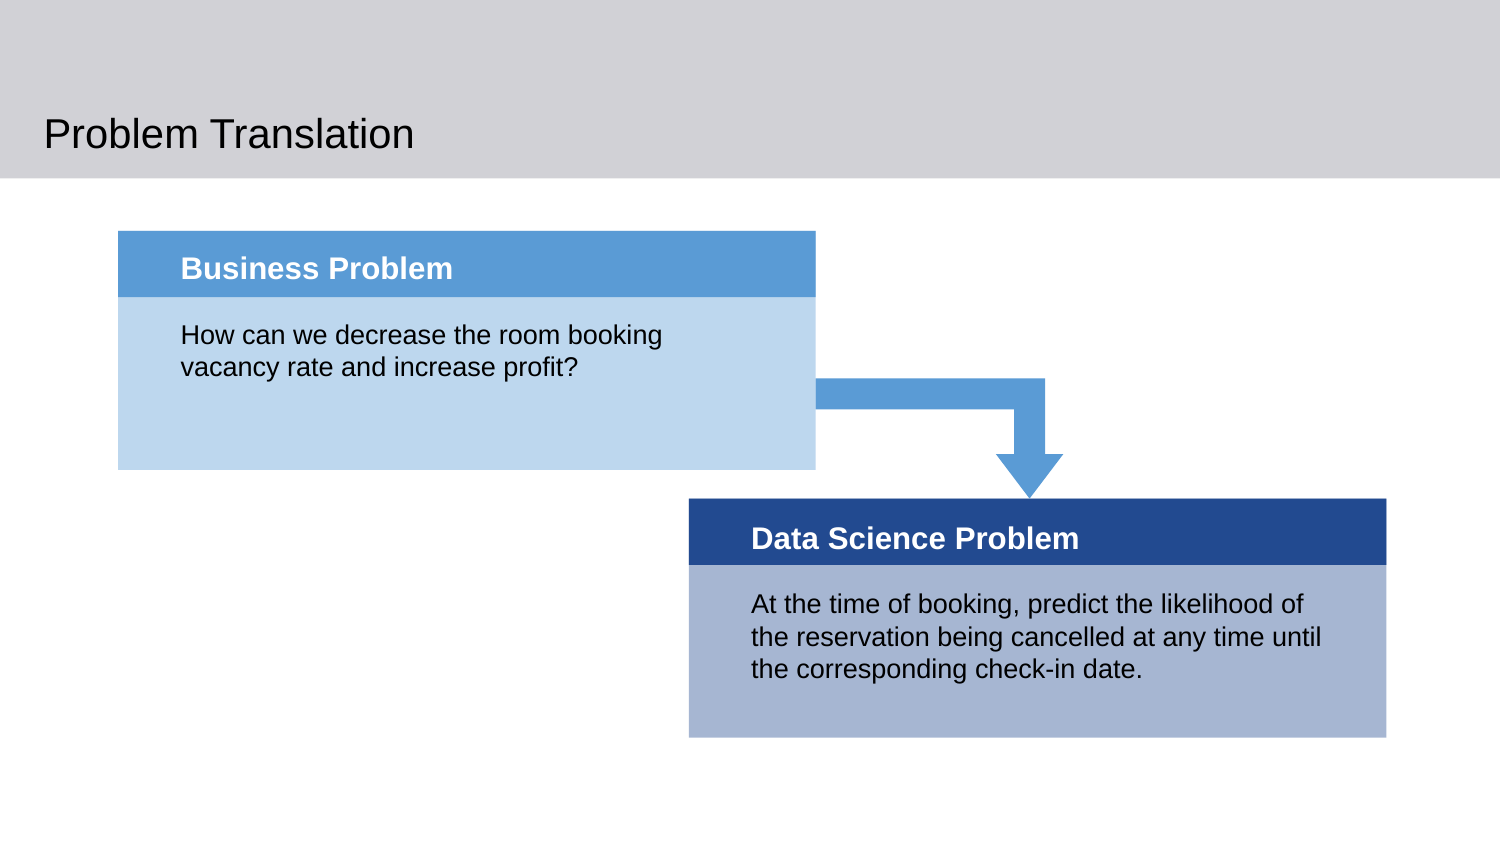

# Problem Translation

Business Problem
How can we decrease the room booking vacancy rate and increase profit?

Data Science Problem
At the time of booking, predict the likelihood of the reservation being cancelled at any time until the corresponding check-in date.